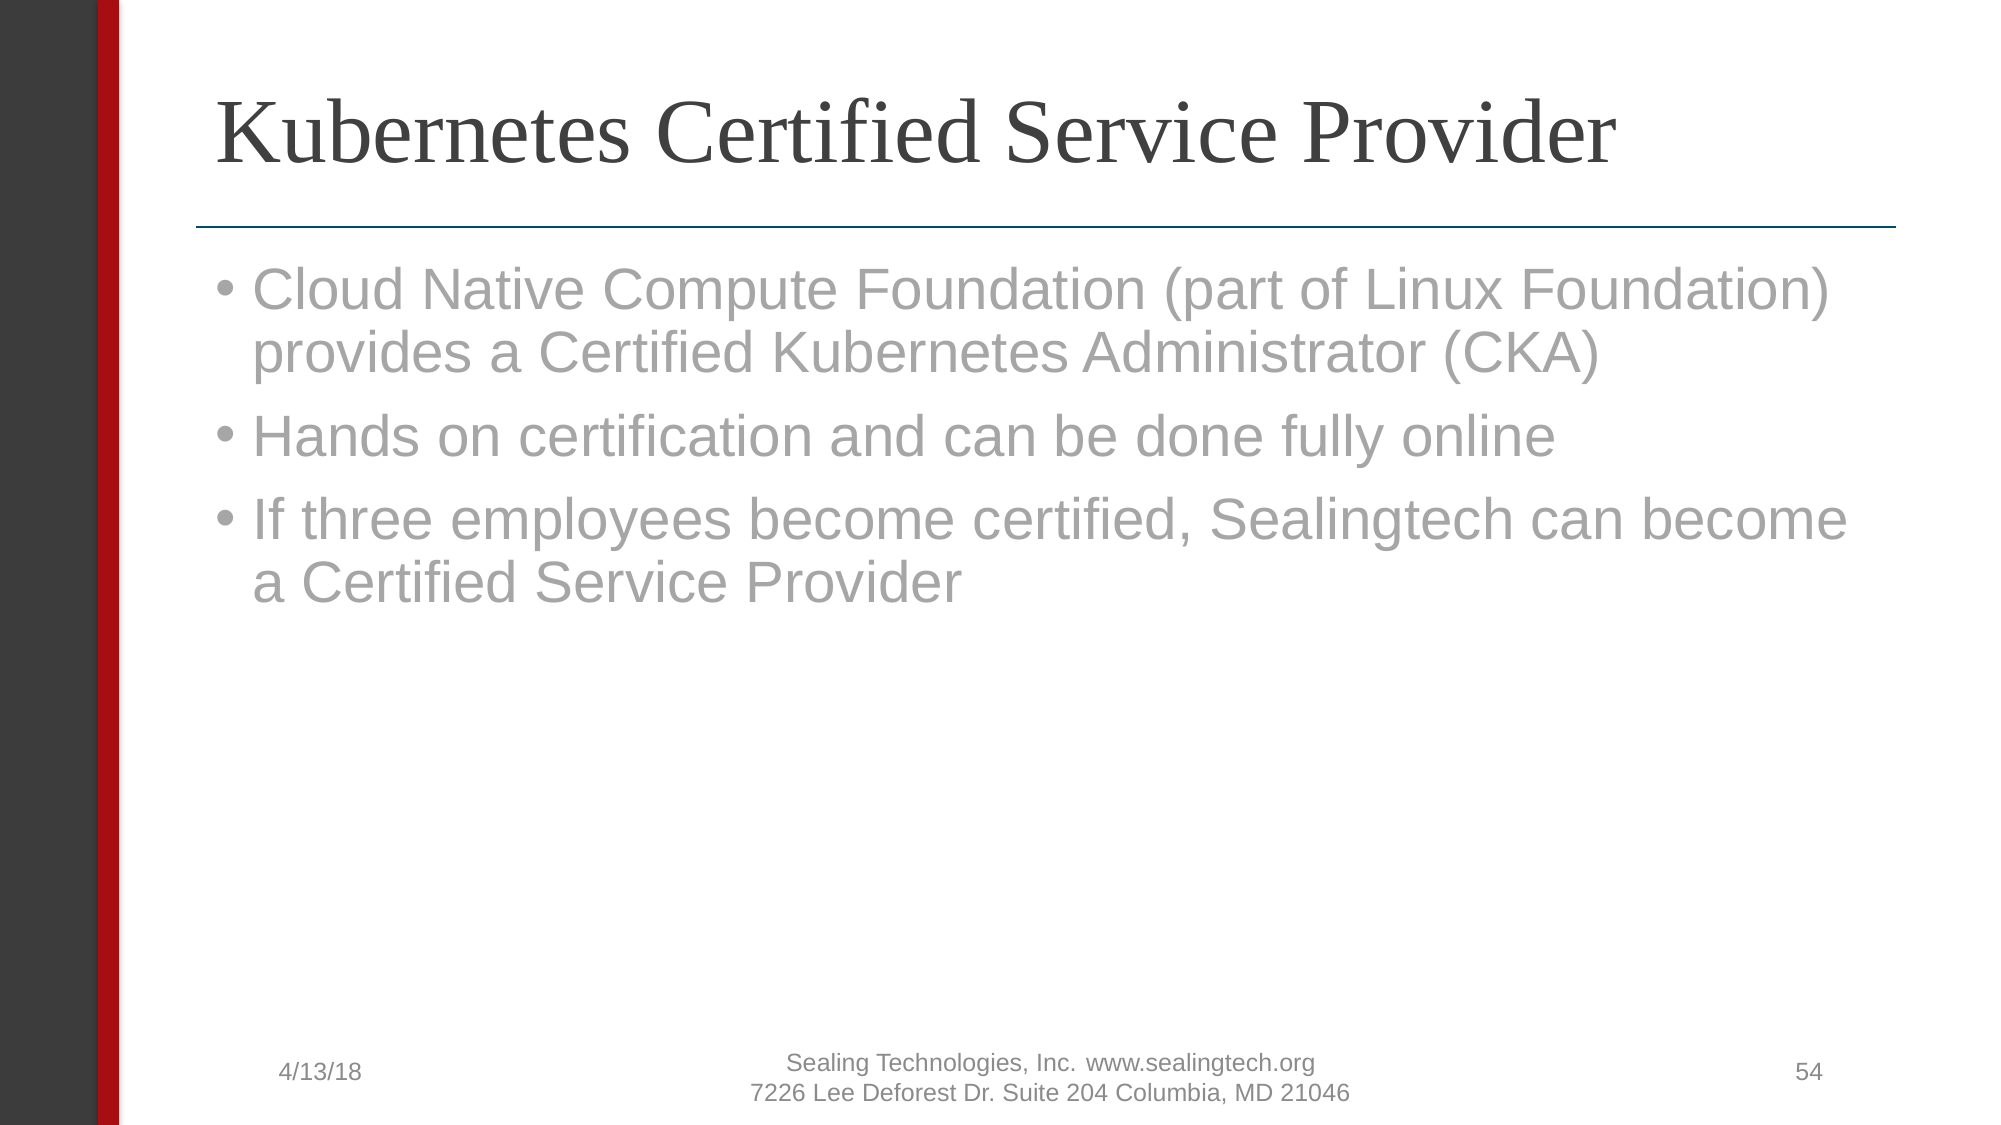

# Kubernetes Certified Service Provider
Cloud Native Compute Foundation (part of Linux Foundation) provides a Certified Kubernetes Administrator (CKA)
Hands on certification and can be done fully online
If three employees become certified, Sealingtech can become a Certified Service Provider
4/13/18
54
Sealing Technologies, Inc.	www.sealingtech.org
7226 Lee Deforest Dr. Suite 204 Columbia, MD 21046